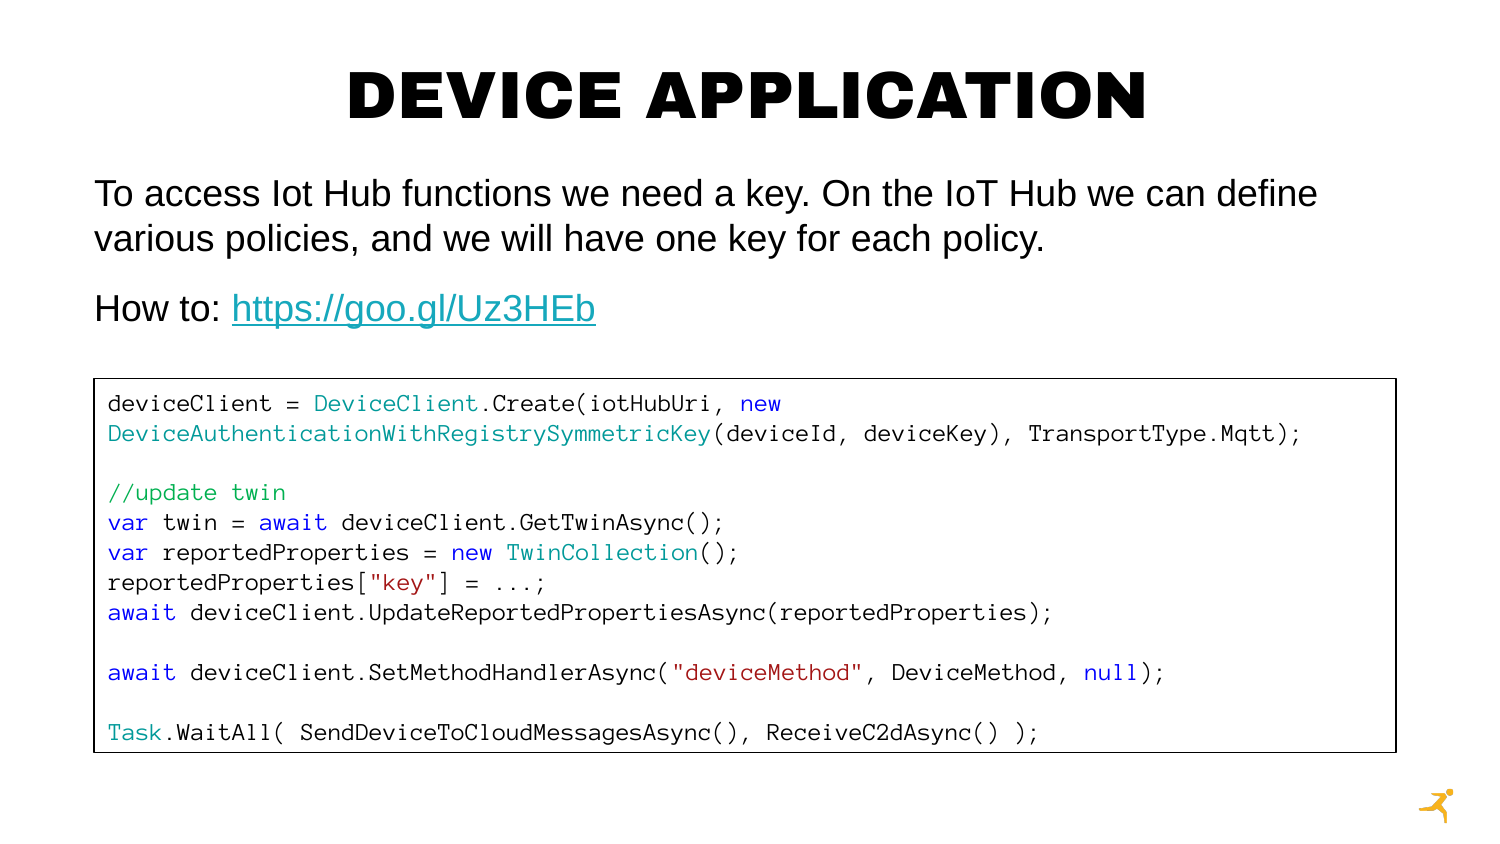

# Device application
To access Iot Hub functions we need a key. On the IoT Hub we can define various policies, and we will have one key for each policy.
How to: https://goo.gl/Uz3HEb
deviceClient = DeviceClient.Create(iotHubUri, new DeviceAuthenticationWithRegistrySymmetricKey(deviceId, deviceKey), TransportType.Mqtt);

//update twin
var twin = await deviceClient.GetTwinAsync();
var reportedProperties = new TwinCollection();
reportedProperties["key"] = ...;
await deviceClient.UpdateReportedPropertiesAsync(reportedProperties);

await deviceClient.SetMethodHandlerAsync("deviceMethod", DeviceMethod, null);

Task.WaitAll( SendDeviceToCloudMessagesAsync(), ReceiveC2dAsync() );